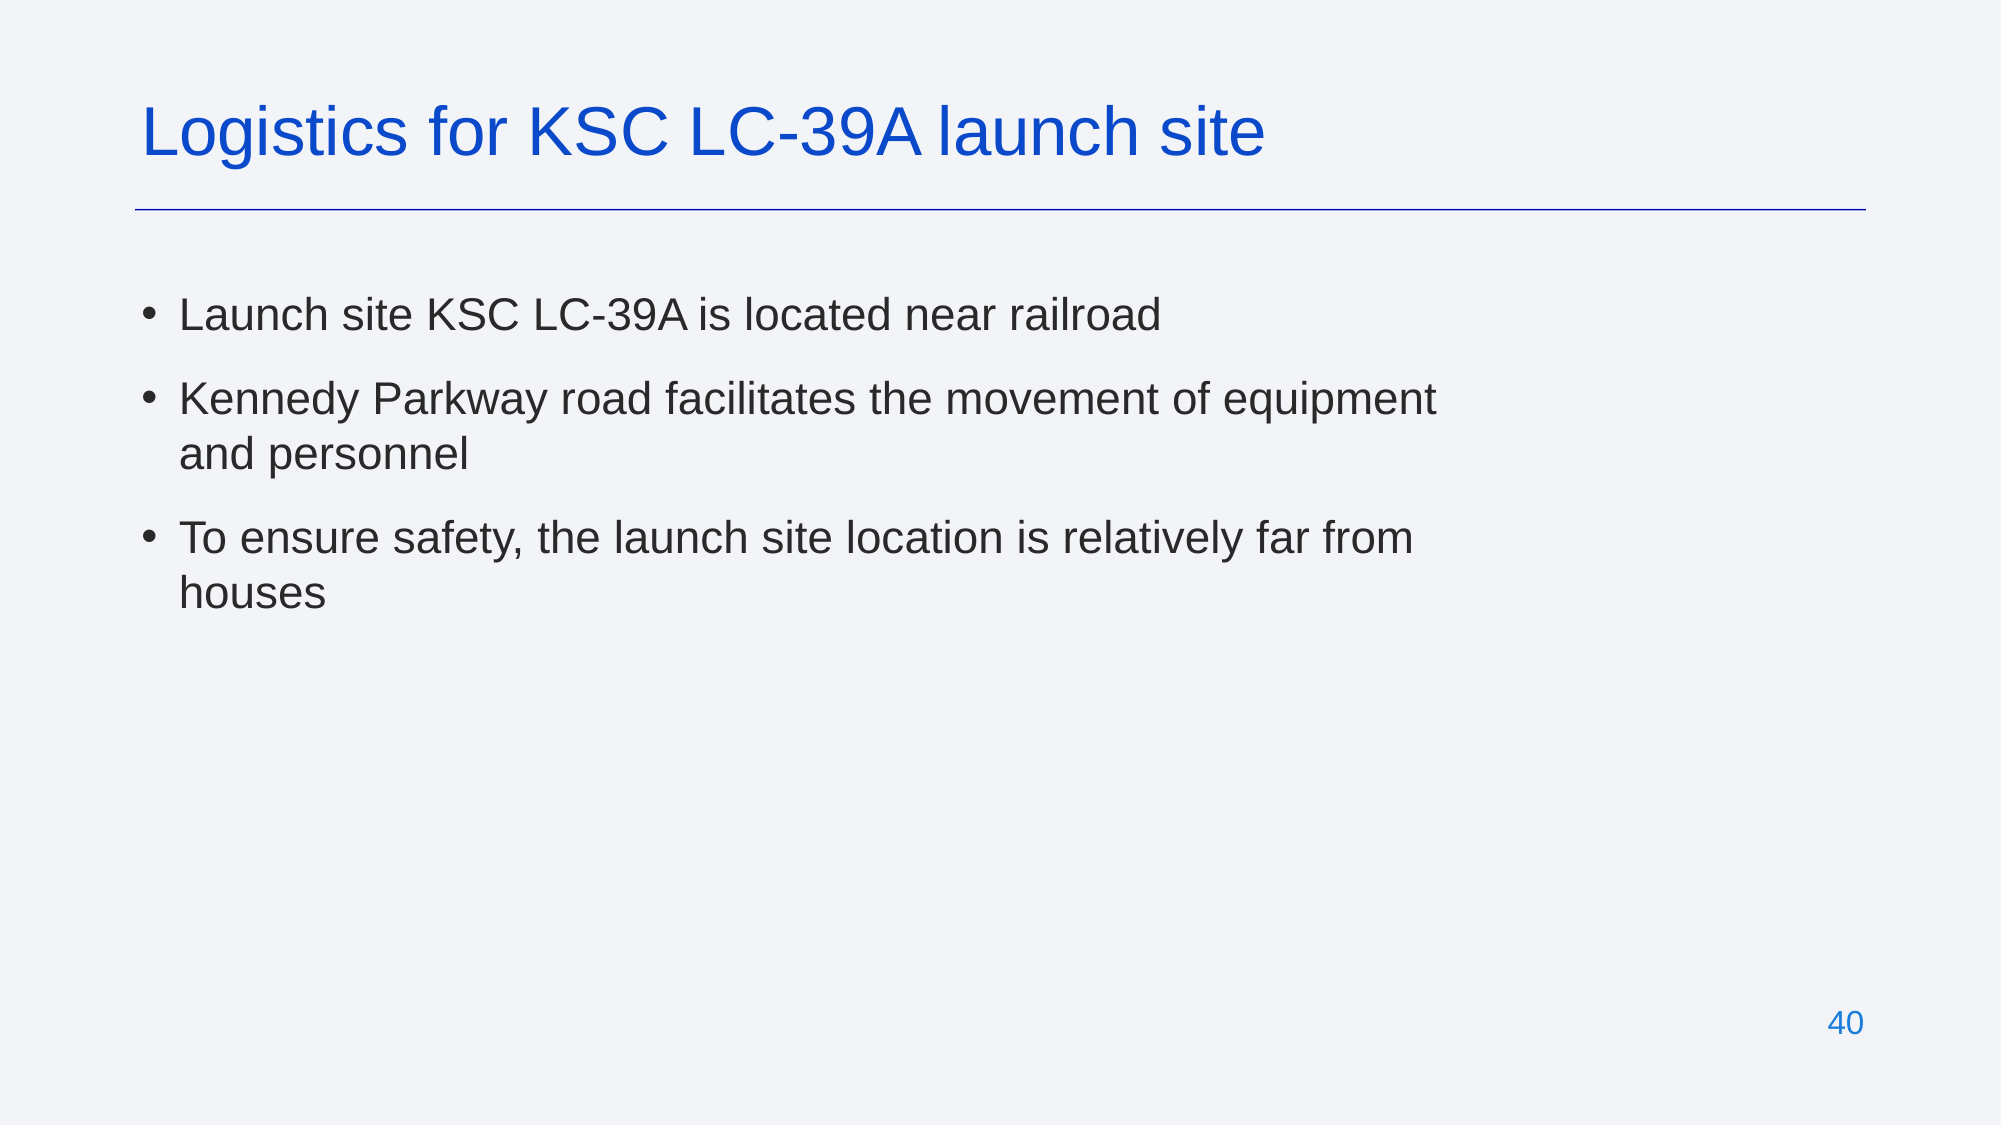

Logistics for KSC LC-39A launch site
Launch site KSC LC-39A is located near railroad
Kennedy Parkway road facilitates the movement of equipment and personnel
To ensure safety, the launch site location is relatively far from houses

40